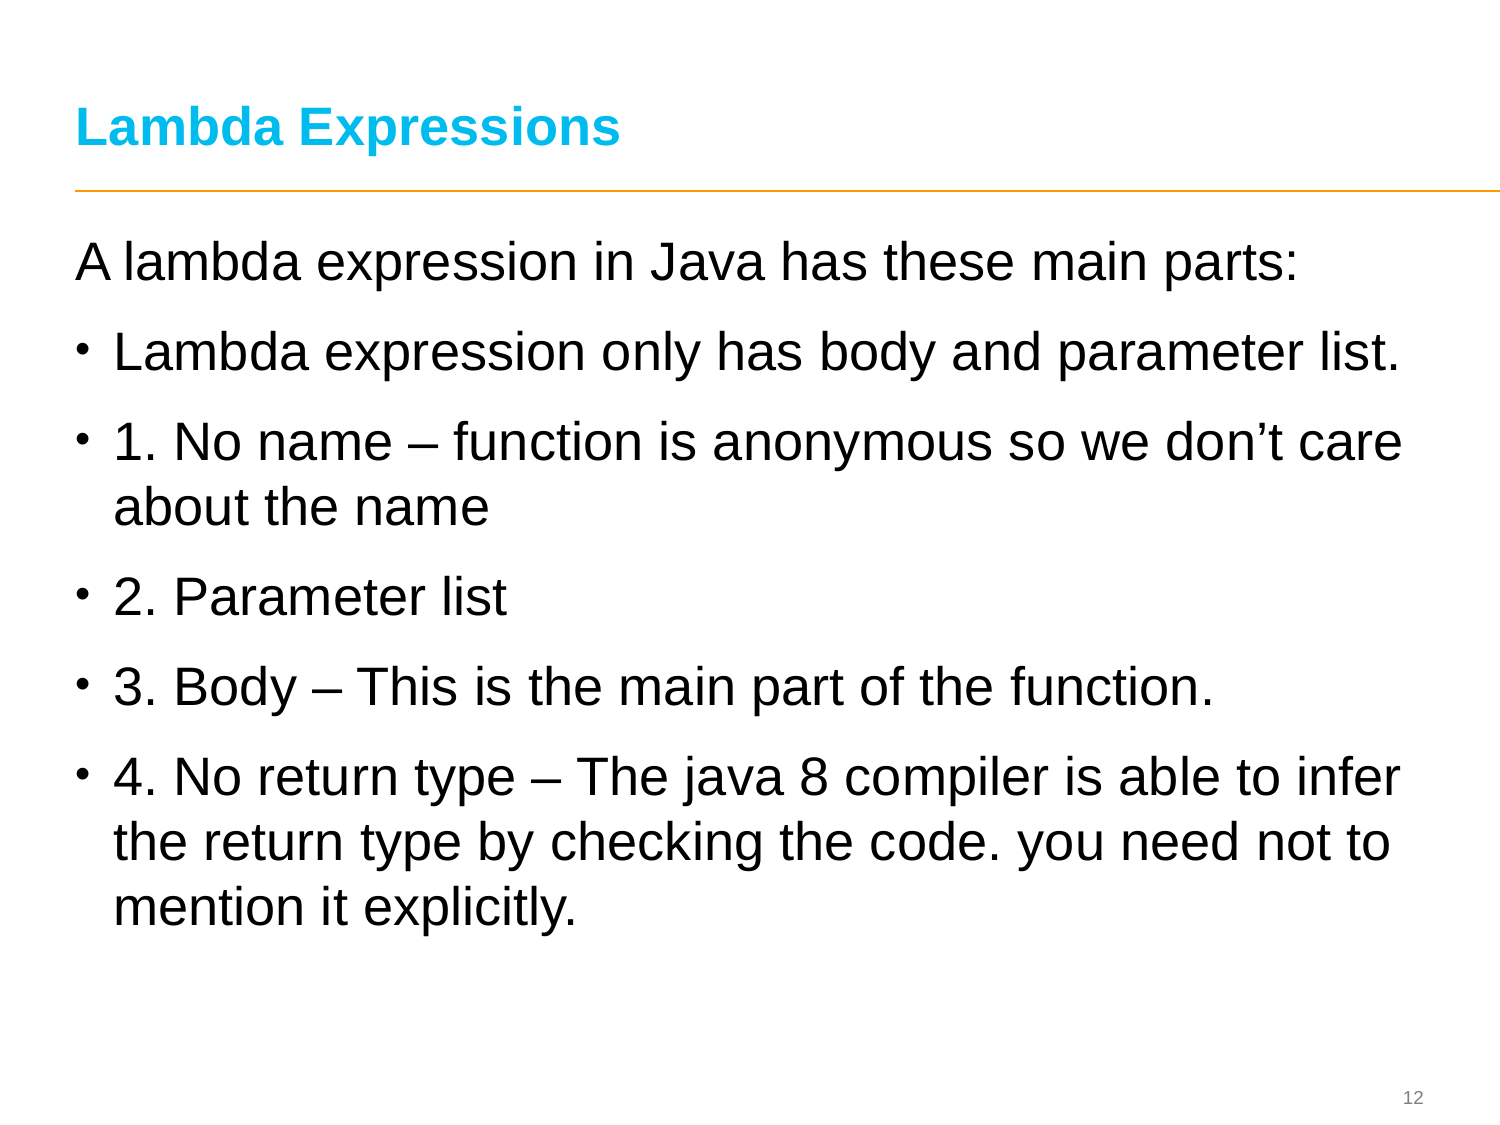

# Lambda Expressions
A lambda expression in Java has these main parts:
Lambda expression only has body and parameter list.
1. No name – function is anonymous so we don’t care about the name
2. Parameter list
3. Body – This is the main part of the function.
4. No return type – The java 8 compiler is able to infer the return type by checking the code. you need not to mention it explicitly.